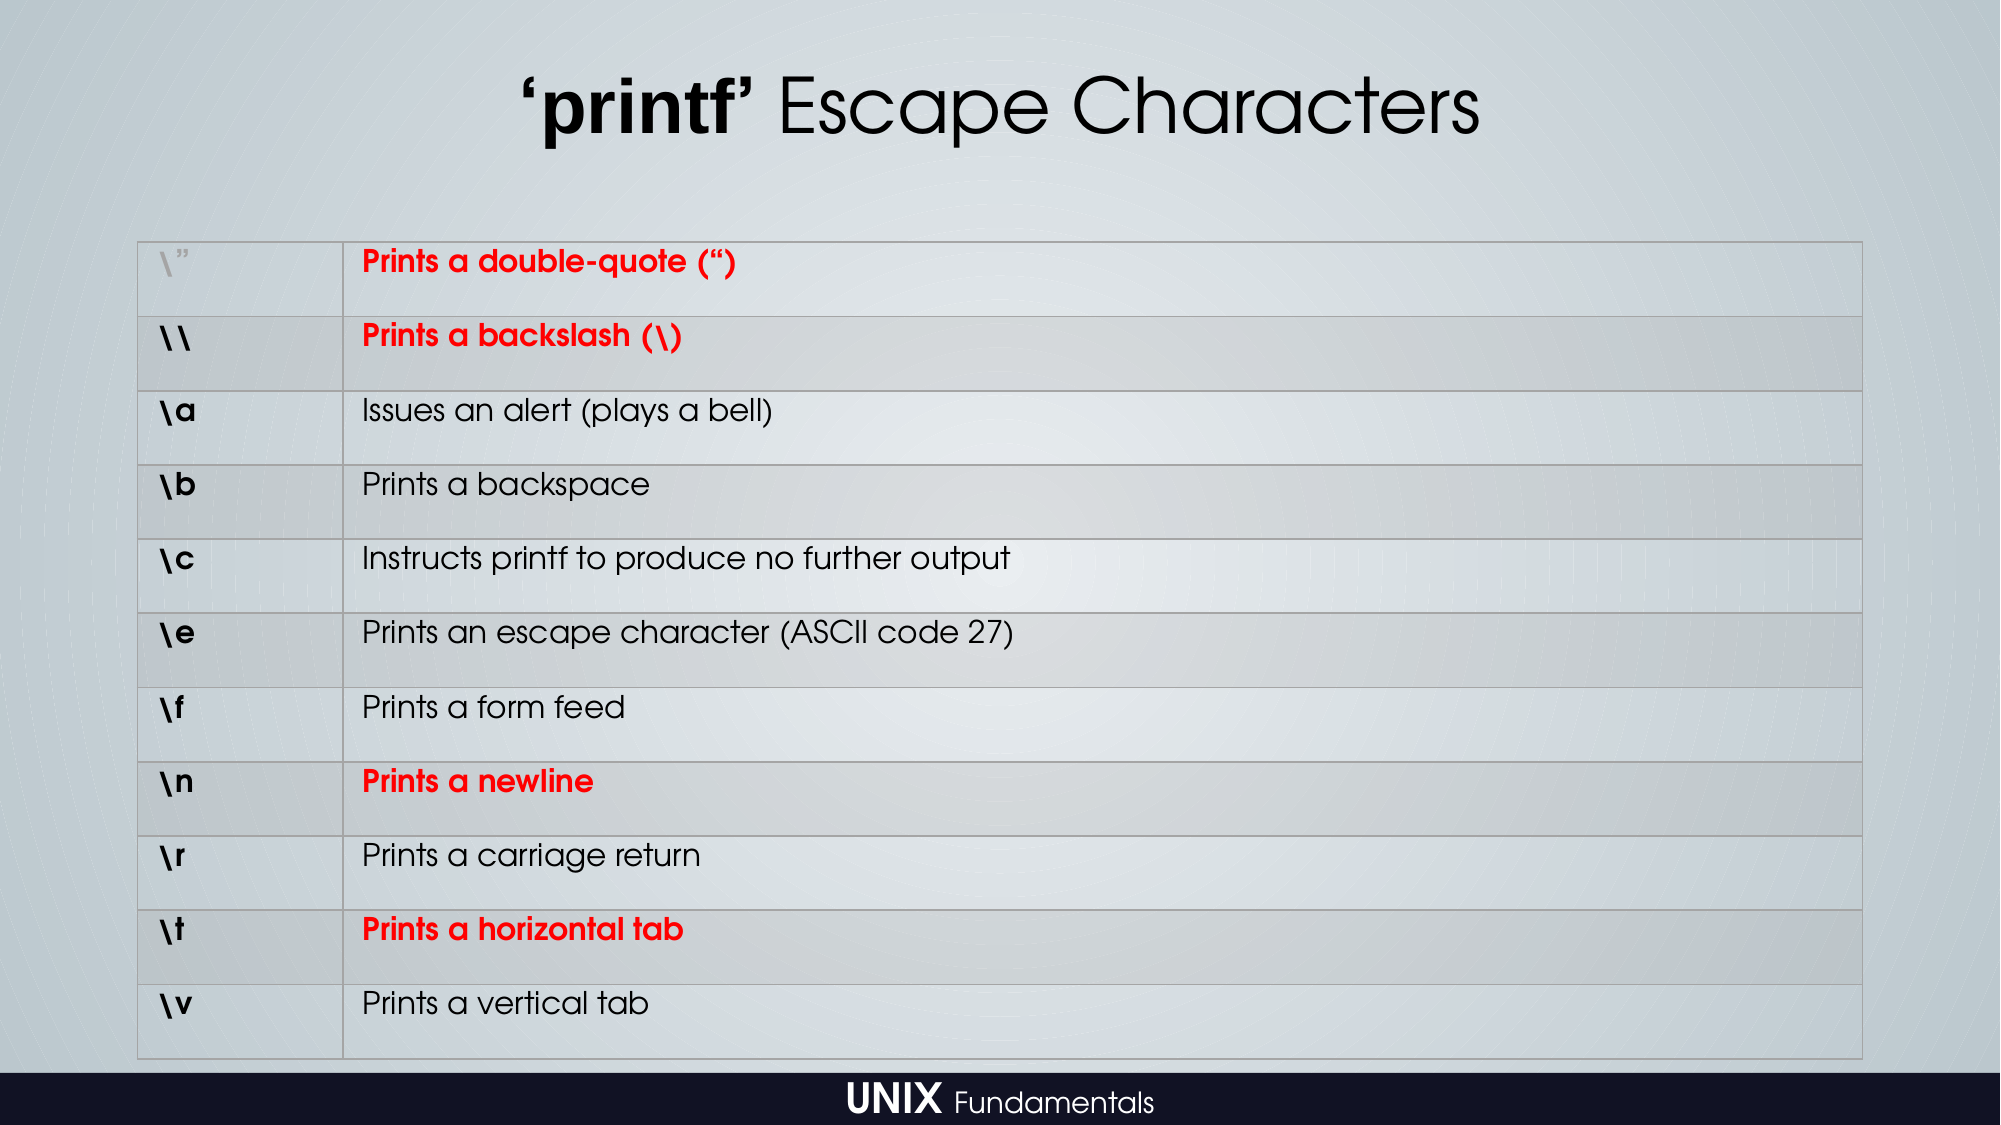

# ‘printf’ Escape Characters
| \” | Prints a double-quote (“) |
| --- | --- |
| \\ | Prints a backslash (\) |
| \a | Issues an alert (plays a bell) |
| \b | Prints a backspace |
| \c | Instructs printf to produce no further output |
| \e | Prints an escape character (ASCII code 27) |
| \f | Prints a form feed |
| \n | Prints a newline |
| \r | Prints a carriage return |
| \t | Prints a horizontal tab |
| \v | Prints a vertical tab |